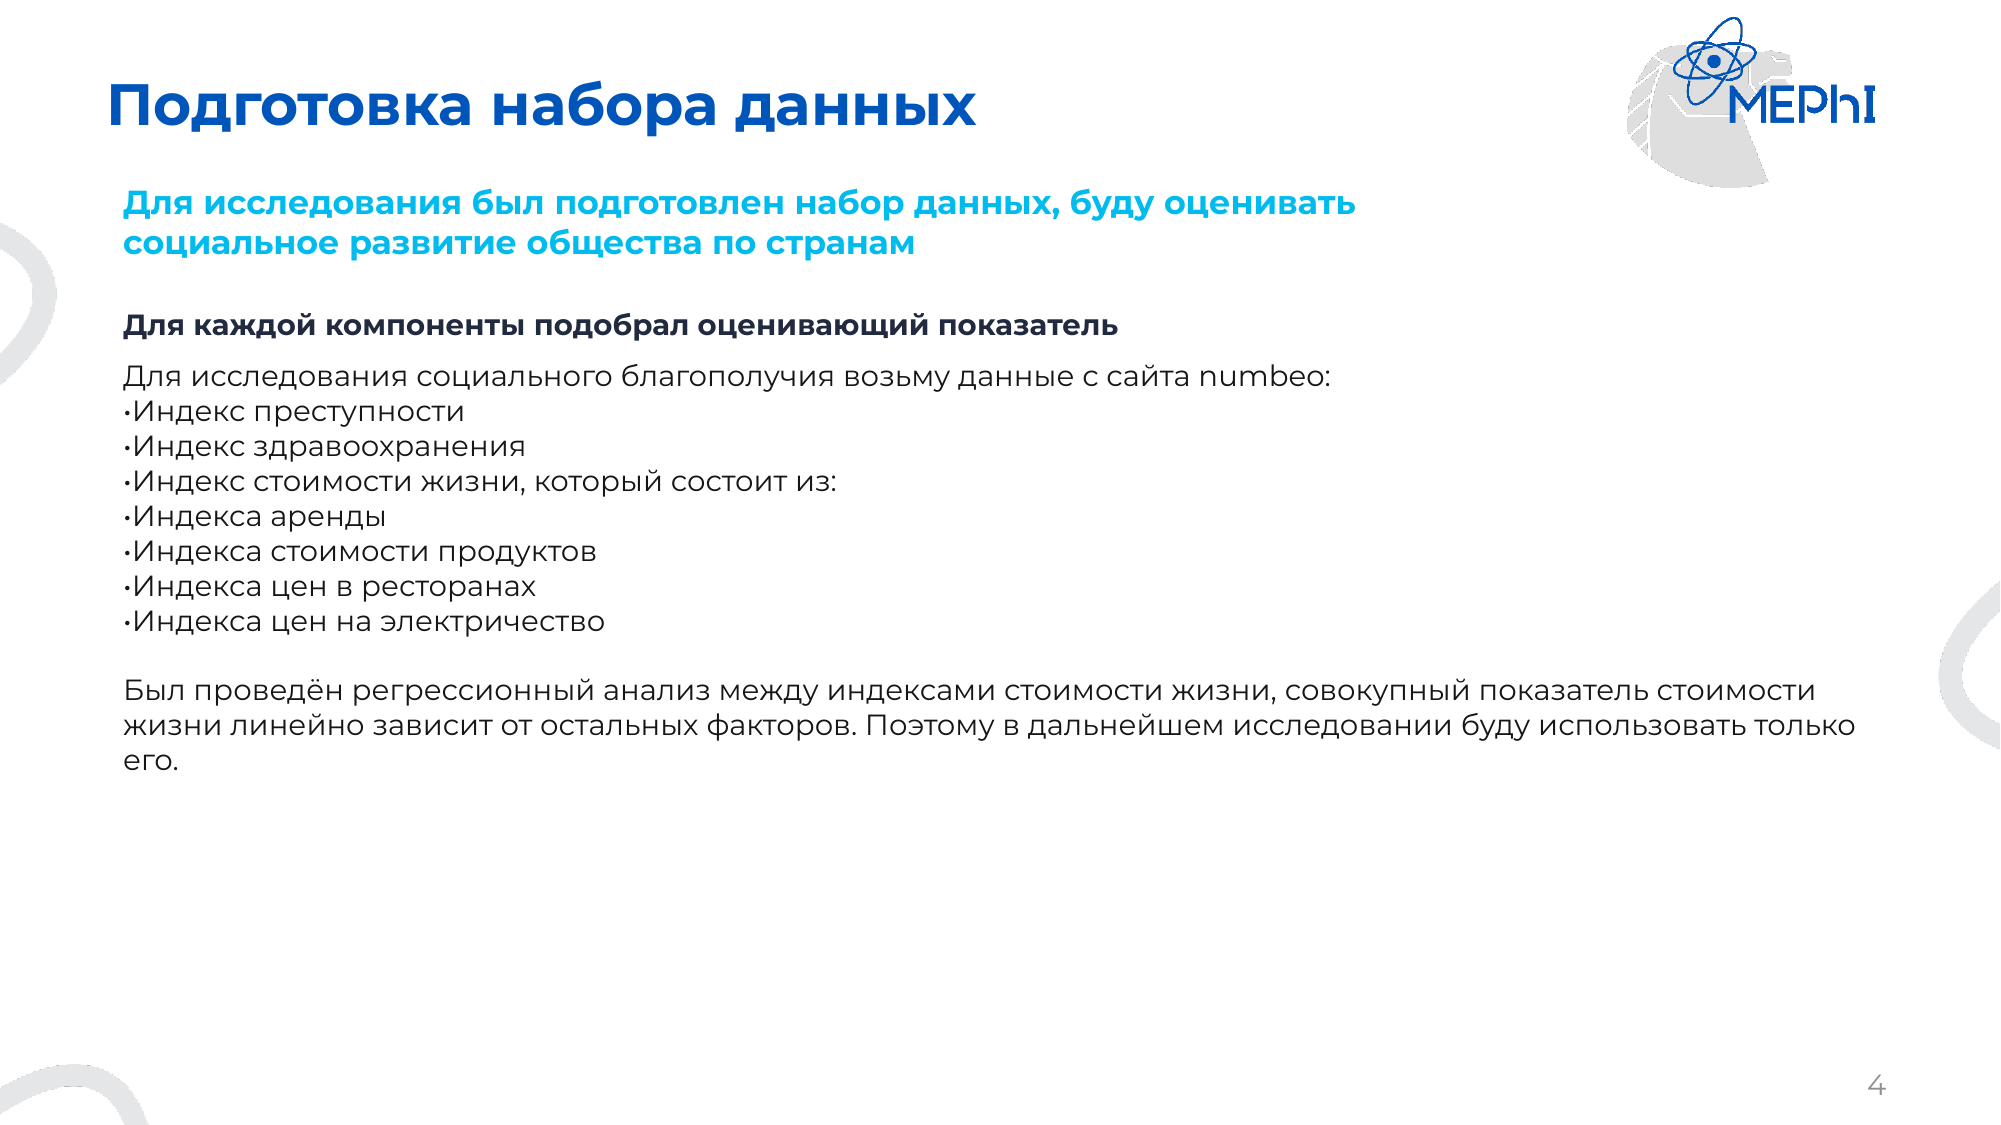

# Подготовка набора данных
Для исследования был подготовлен набор данных, буду оценивать социальное развитие общества по странам
Для каждой компоненты подобрал оценивающий показатель
Для исследования социального благополучия возьму данные с сайта numbeo:
•Индекс преступности
•Индекс здравоохранения
•Индекс стоимости жизни, который состоит из:
•Индекса аренды
•Индекса стоимости продуктов
•Индекса цен в ресторанах
•Индекса цен на электричество

Был проведён регрессионный анализ между индексами стоимости жизни, совокупный показатель стоимости жизни линейно зависит от остальных факторов. Поэтому в дальнейшем исследовании буду использовать только его.